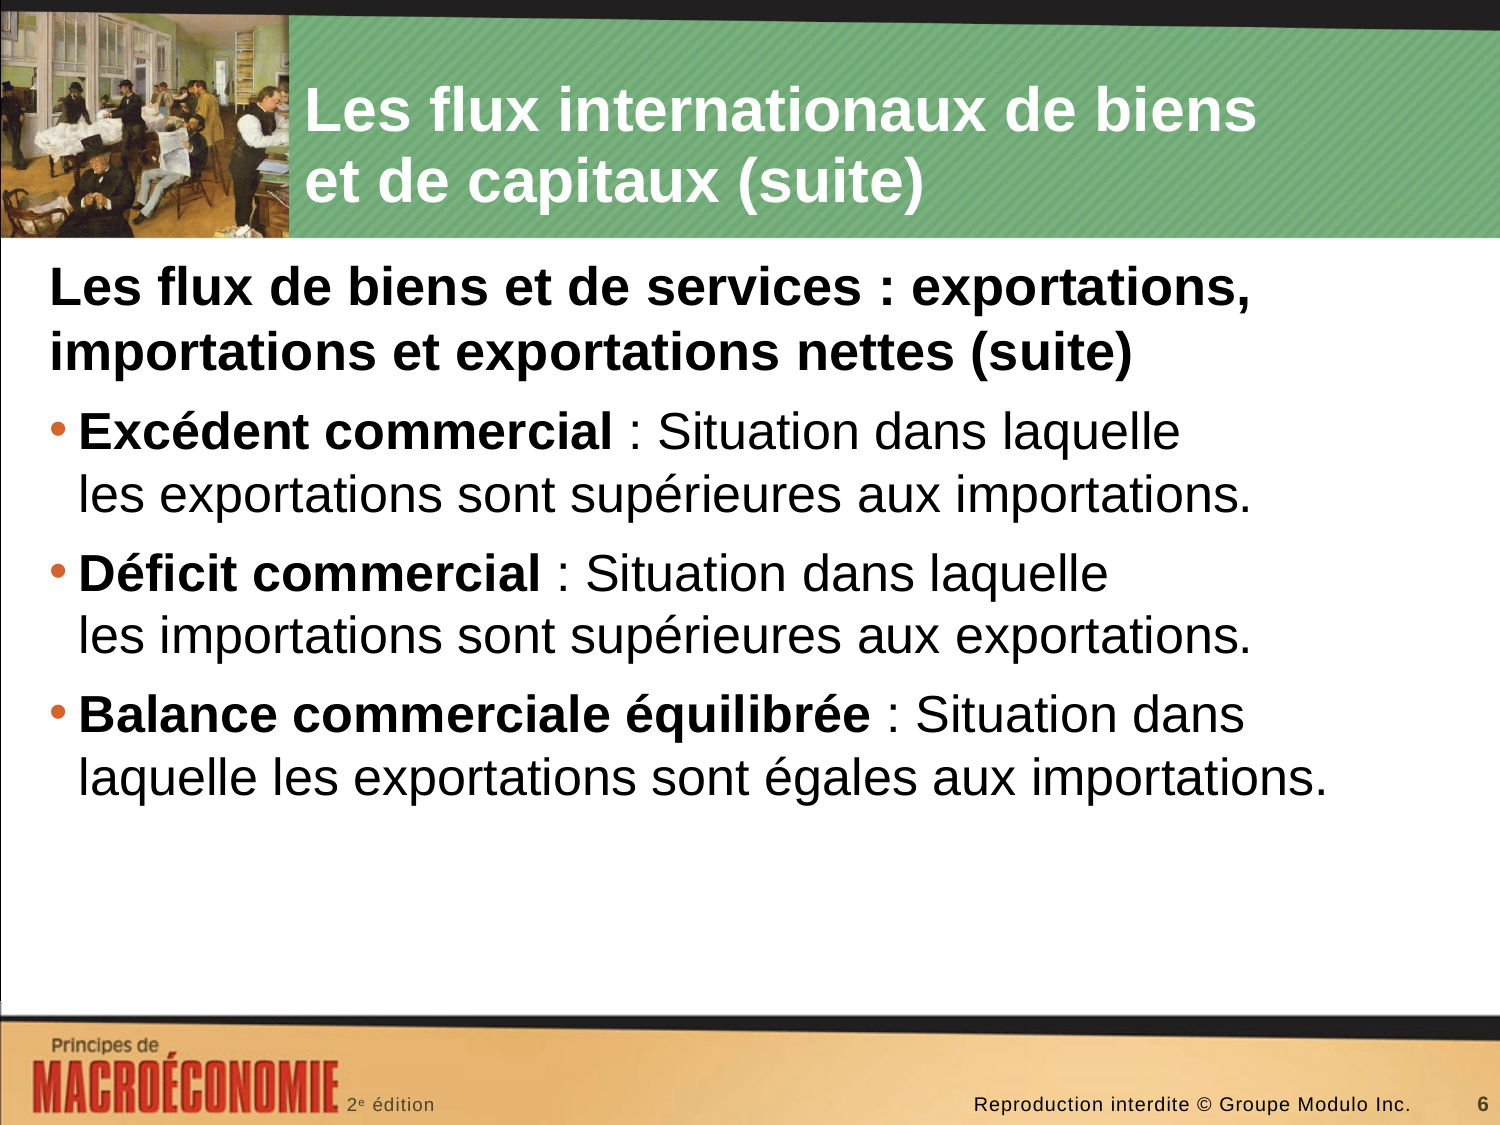

# Les flux internationaux de biens et de capitaux (suite)
Les flux de biens et de services : exportations, importations et exportations nettes (suite)
Excédent commercial : Situation dans laquelle           les exportations sont supérieures aux importations.
Déficit commercial : Situation dans laquelle                  les importations sont supérieures aux exportations.
Balance commerciale équilibrée : Situation dans laquelle les exportations sont égales aux importations.

6